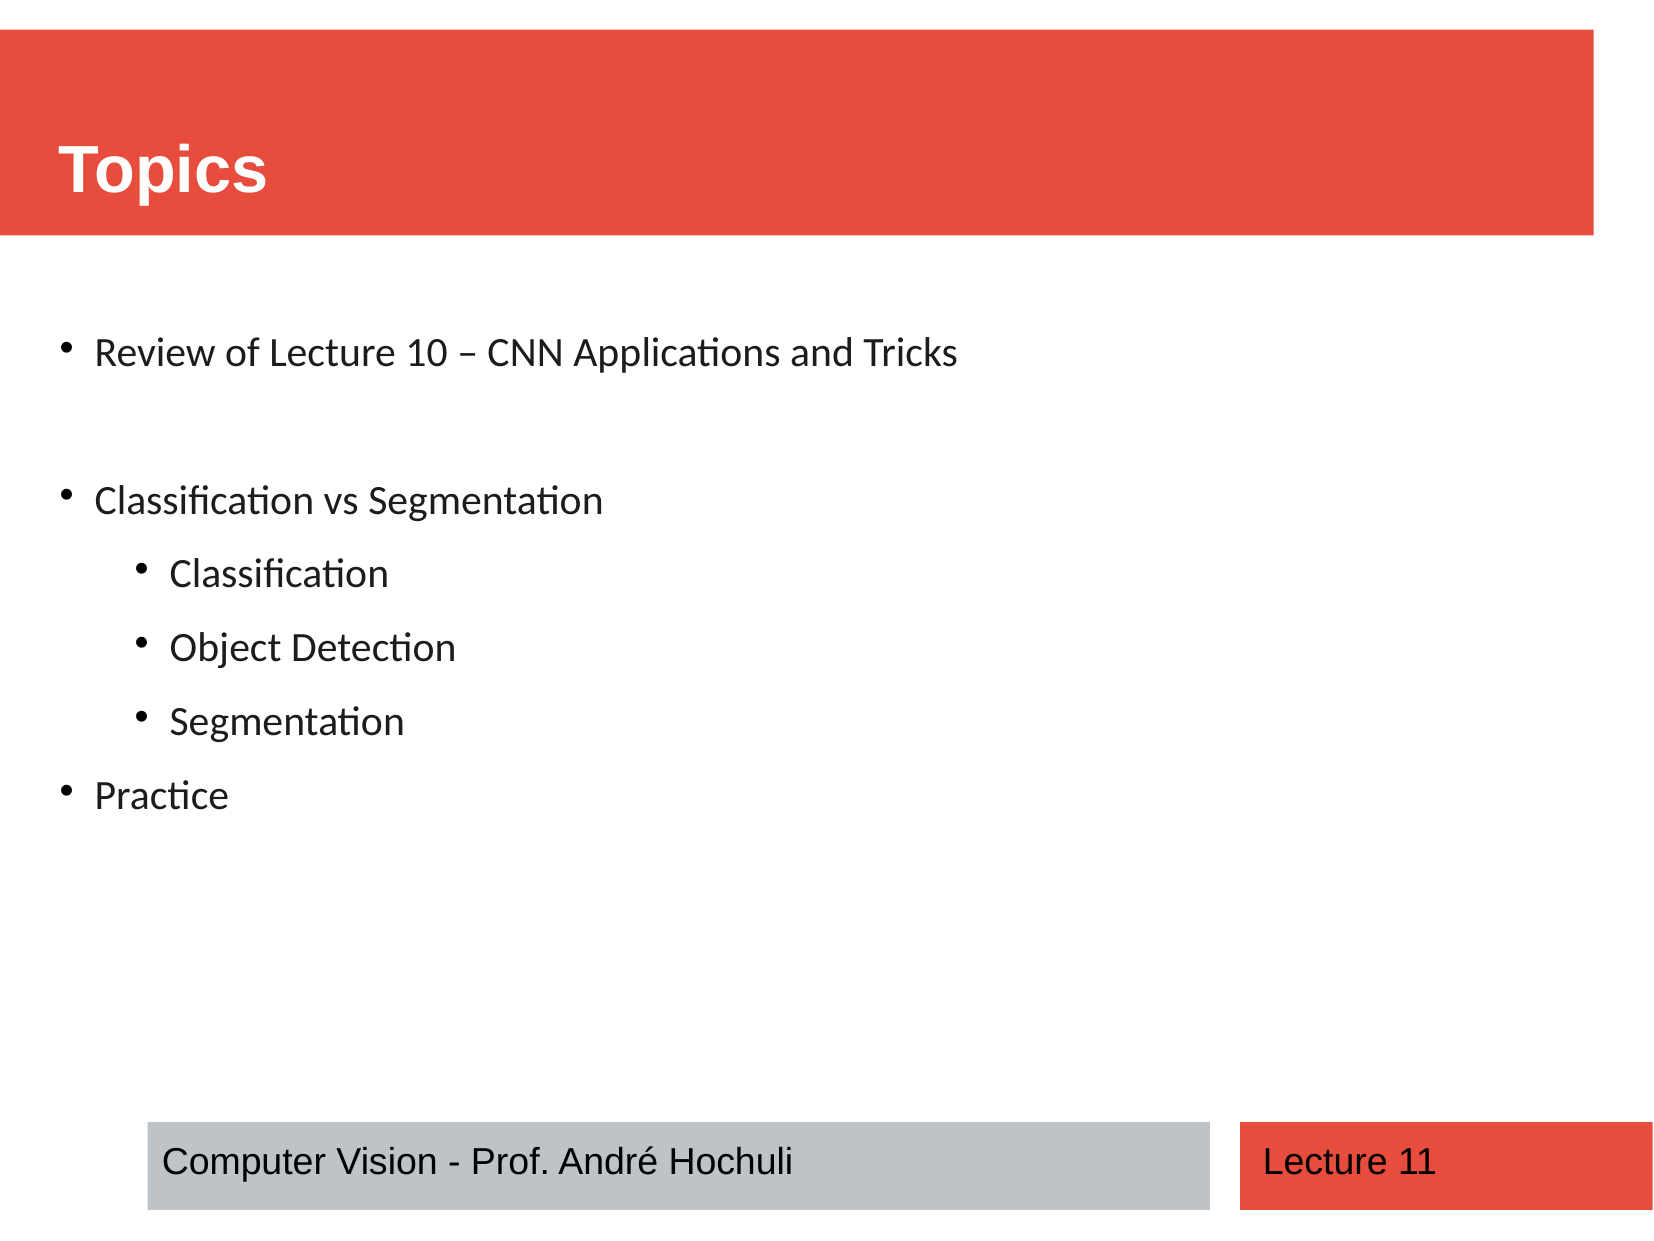

Topics
Review of Lecture 10 – CNN Applications and Tricks

Classification vs Segmentation
Classification
Object Detection
Segmentation
Practice
Computer Vision - Prof. André Hochuli
Lecture 11